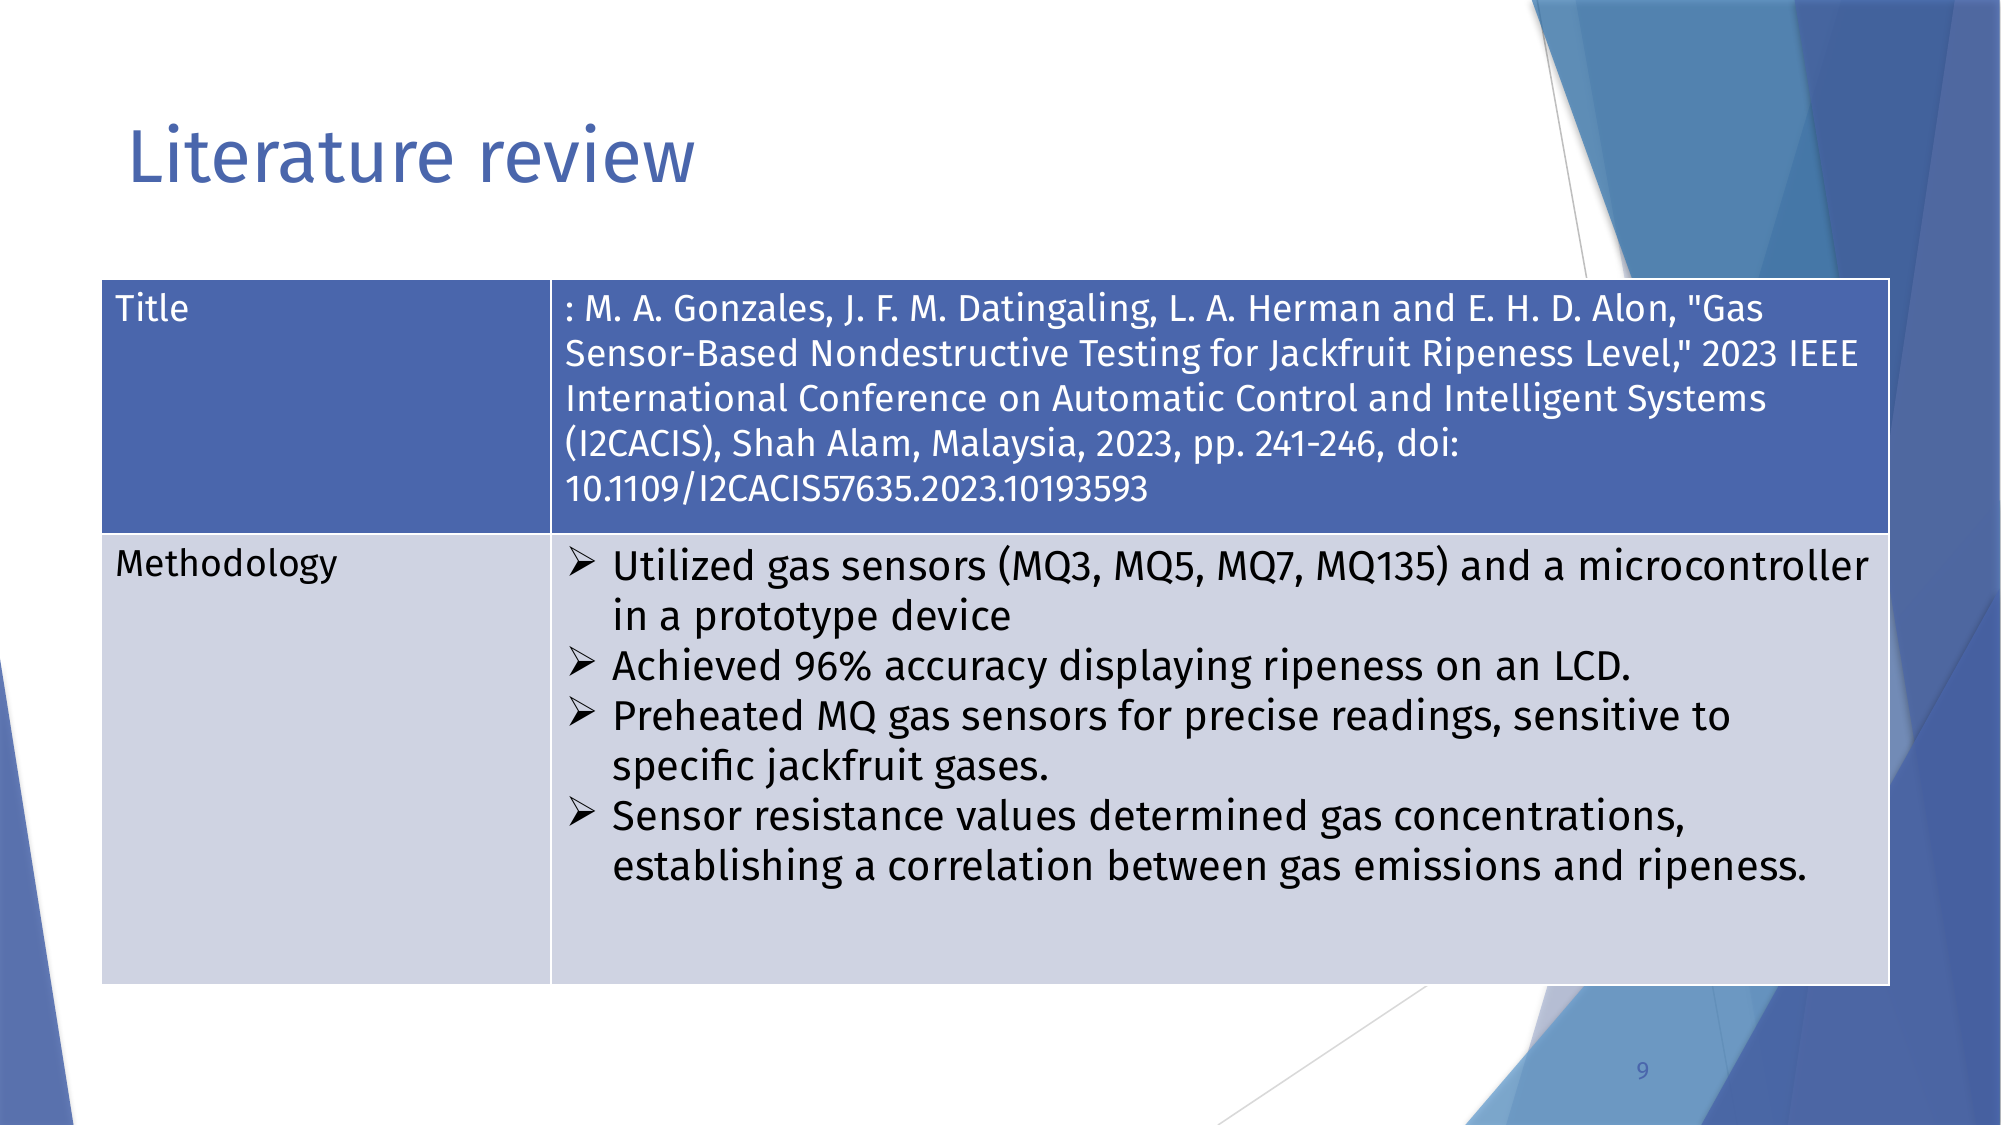

# Literature review
| Title | : M. A. Gonzales, J. F. M. Datingaling, L. A. Herman and E. H. D. Alon, "Gas Sensor-Based Nondestructive Testing for Jackfruit Ripeness Level," 2023 IEEE International Conference on Automatic Control and Intelligent Systems (I2CACIS), Shah Alam, Malaysia, 2023, pp. 241-246, doi: 10.1109/I2CACIS57635.2023.10193593 |
| --- | --- |
| Methodology | Utilized gas sensors (MQ3, MQ5, MQ7, MQ135) and a microcontroller in a prototype device Achieved 96% accuracy displaying ripeness on an LCD. Preheated MQ gas sensors for precise readings, sensitive to specific jackfruit gases. Sensor resistance values determined gas concentrations, establishing a correlation between gas emissions and ripeness. |
9